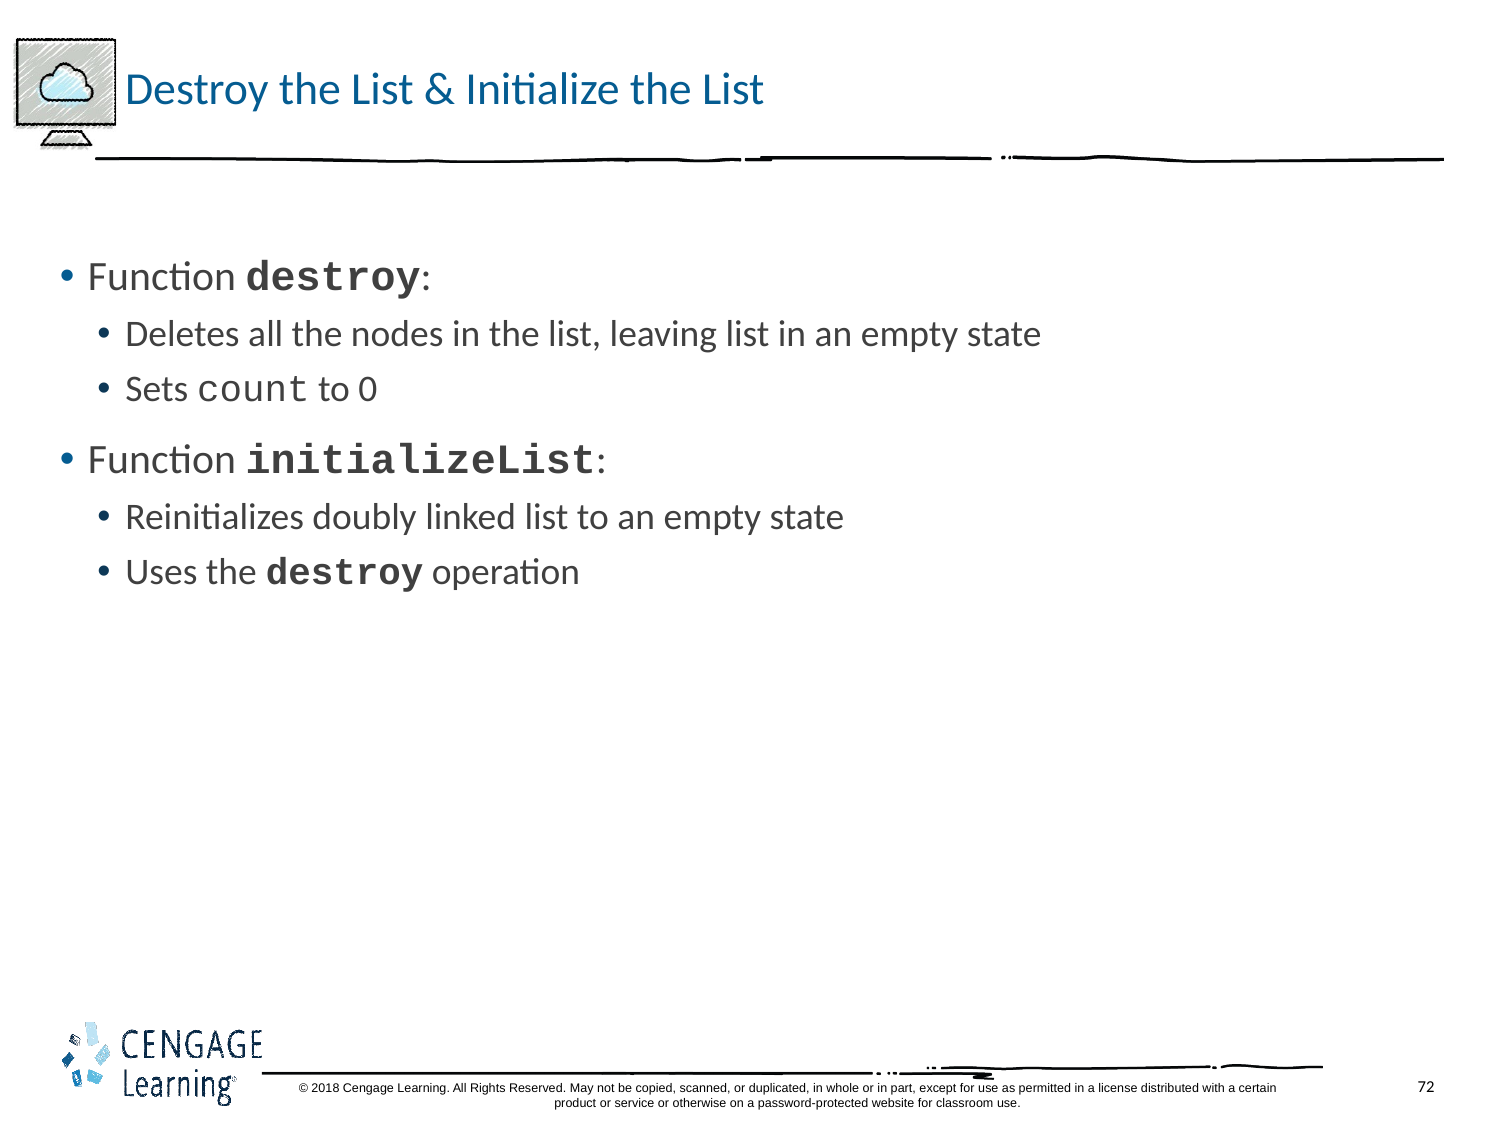

# Destroy the List & Initialize the List
Function destroy:
Deletes all the nodes in the list, leaving list in an empty state
Sets count to 0
Function initializeList:
Reinitializes doubly linked list to an empty state
Uses the destroy operation